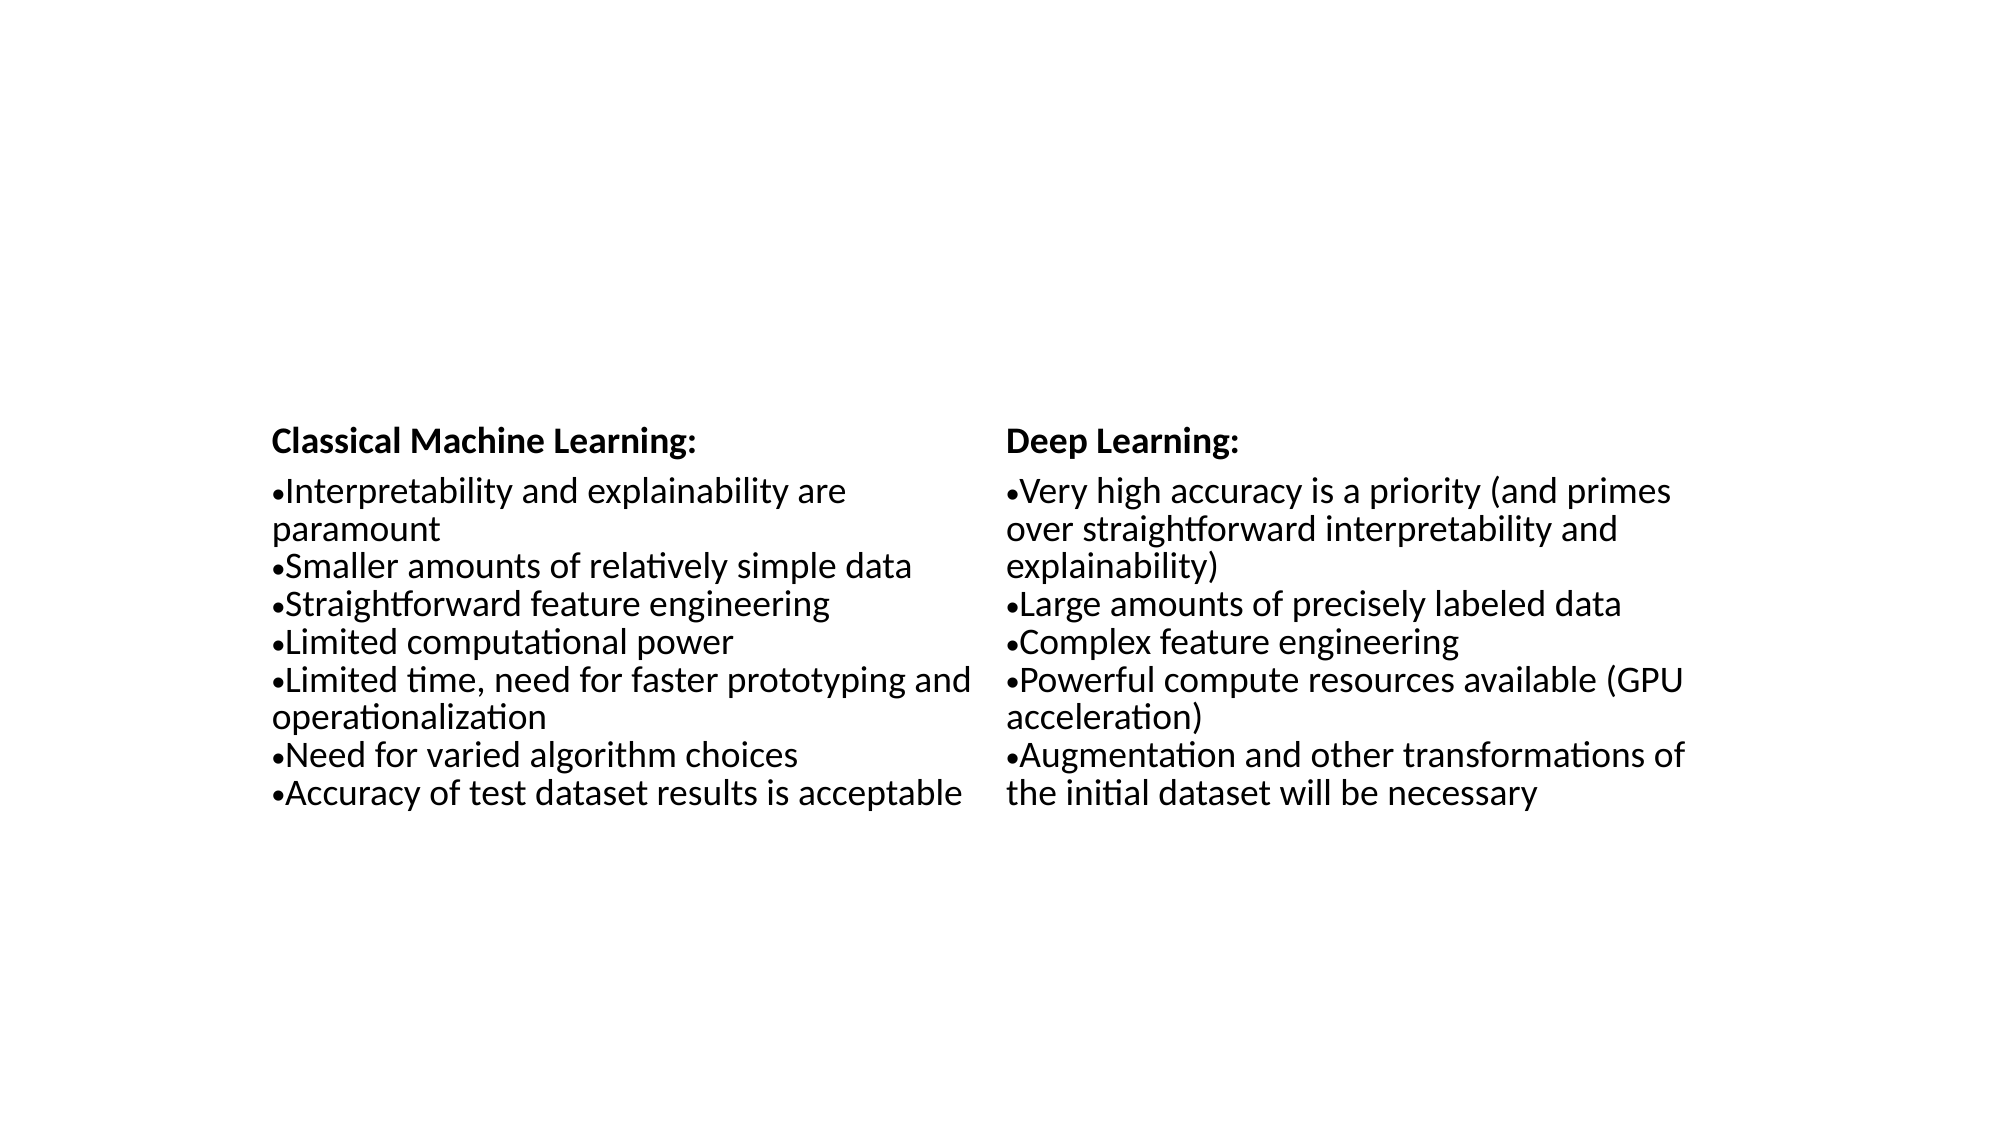

#
| Classical Machine Learning: | Deep Learning: |
| --- | --- |
| Interpretability and explainability are paramount Smaller amounts of relatively simple data Straightforward feature engineering Limited computational power Limited time, need for faster prototyping and operationalization Need for varied algorithm choices Accuracy of test dataset results is acceptable | Very high accuracy is a priority (and primes over straightforward interpretability and explainability) Large amounts of precisely labeled data Complex feature engineering Powerful compute resources available (GPU acceleration) Augmentation and other transformations of the initial dataset will be necessary |